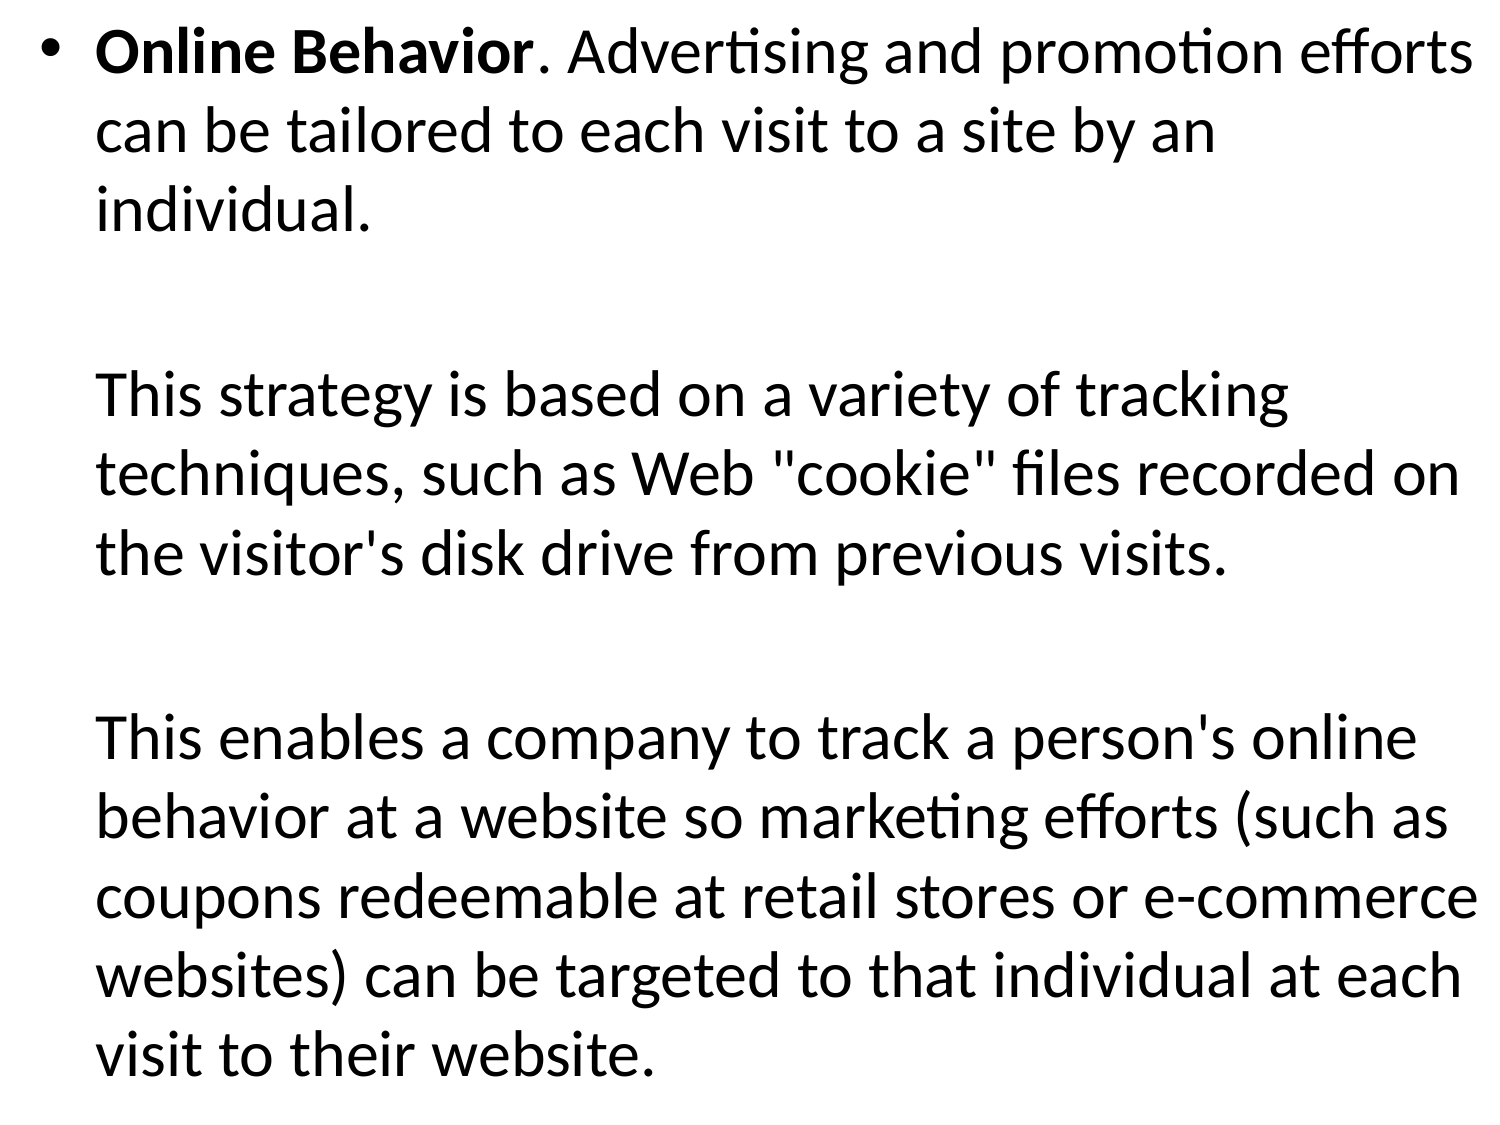

Online Behavior. Advertising and promotion efforts can be tailored to each visit to a site by an individual.

	This strategy is based on a variety of tracking techniques, such as Web "cookie" files recorded on the visitor's disk drive from previous visits.

	This enables a company to track a person's online behavior at a website so marketing efforts (such as coupons redeemable at retail stores or e-commerce websites) can be targeted to that individual at each visit to their website.